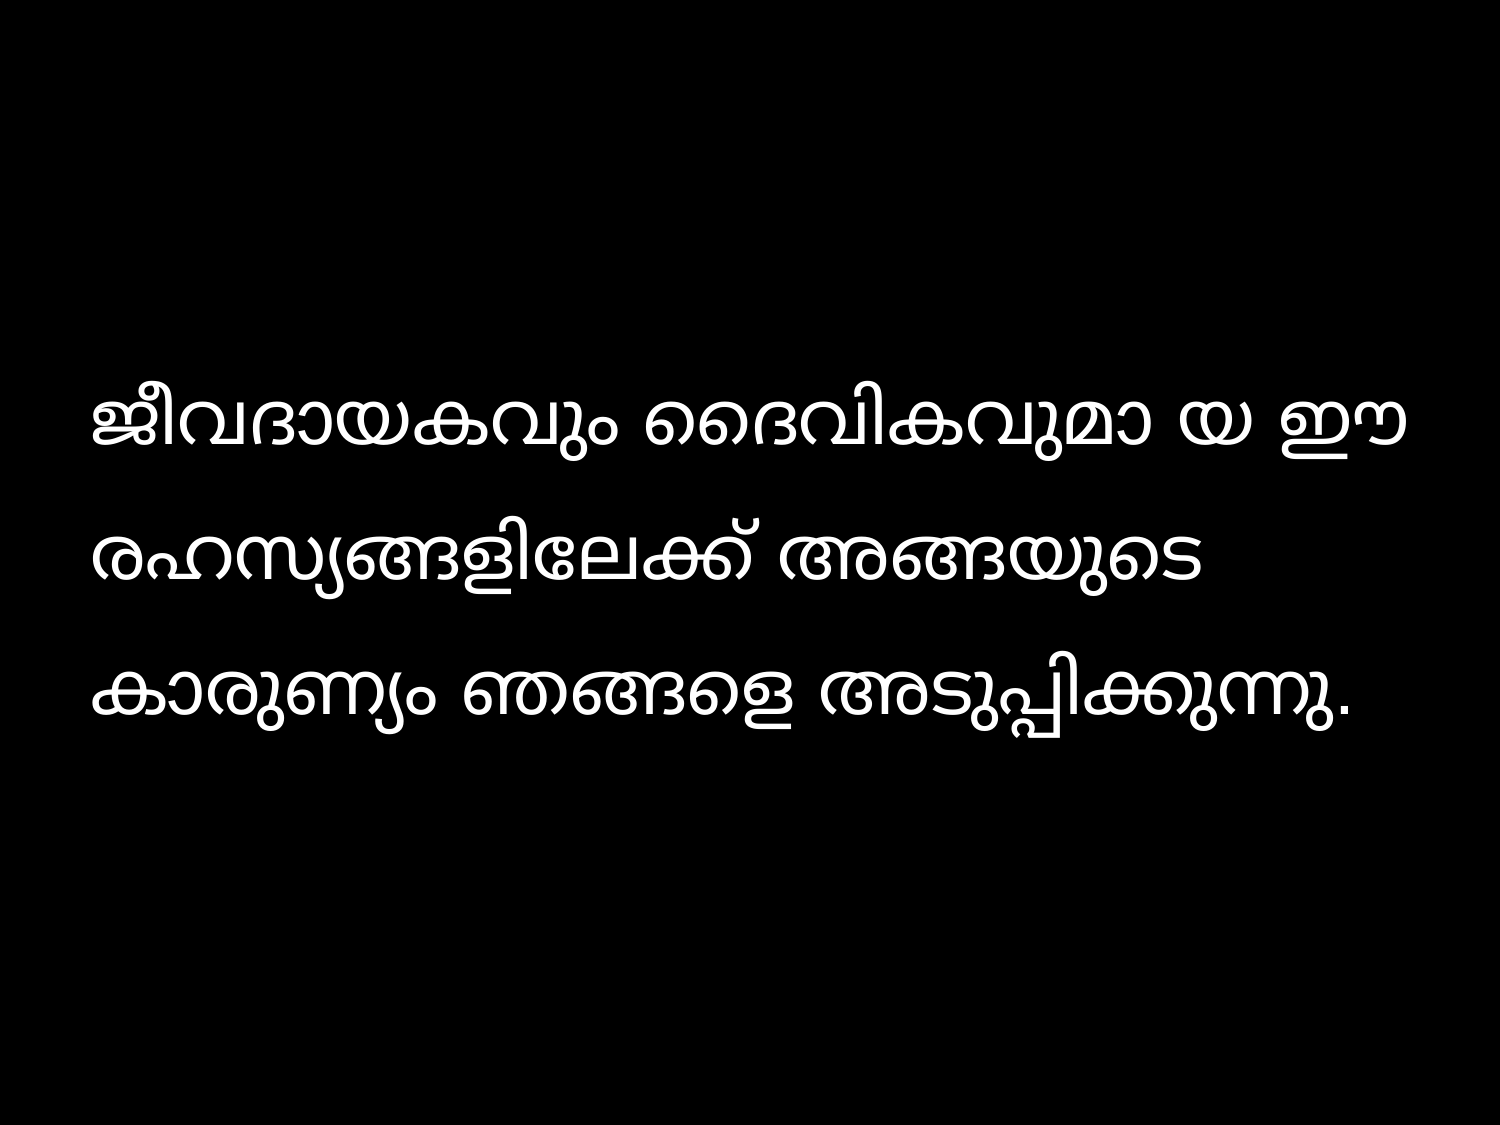

ജീവദായകവും ദൈവികവുമാ യ ഈ രഹസ്യങ്ങളിലേക്ക് അങ്ങയുടെ കാരുണ്യം ഞങ്ങളെ അടുപ്പിക്കുന്നു.